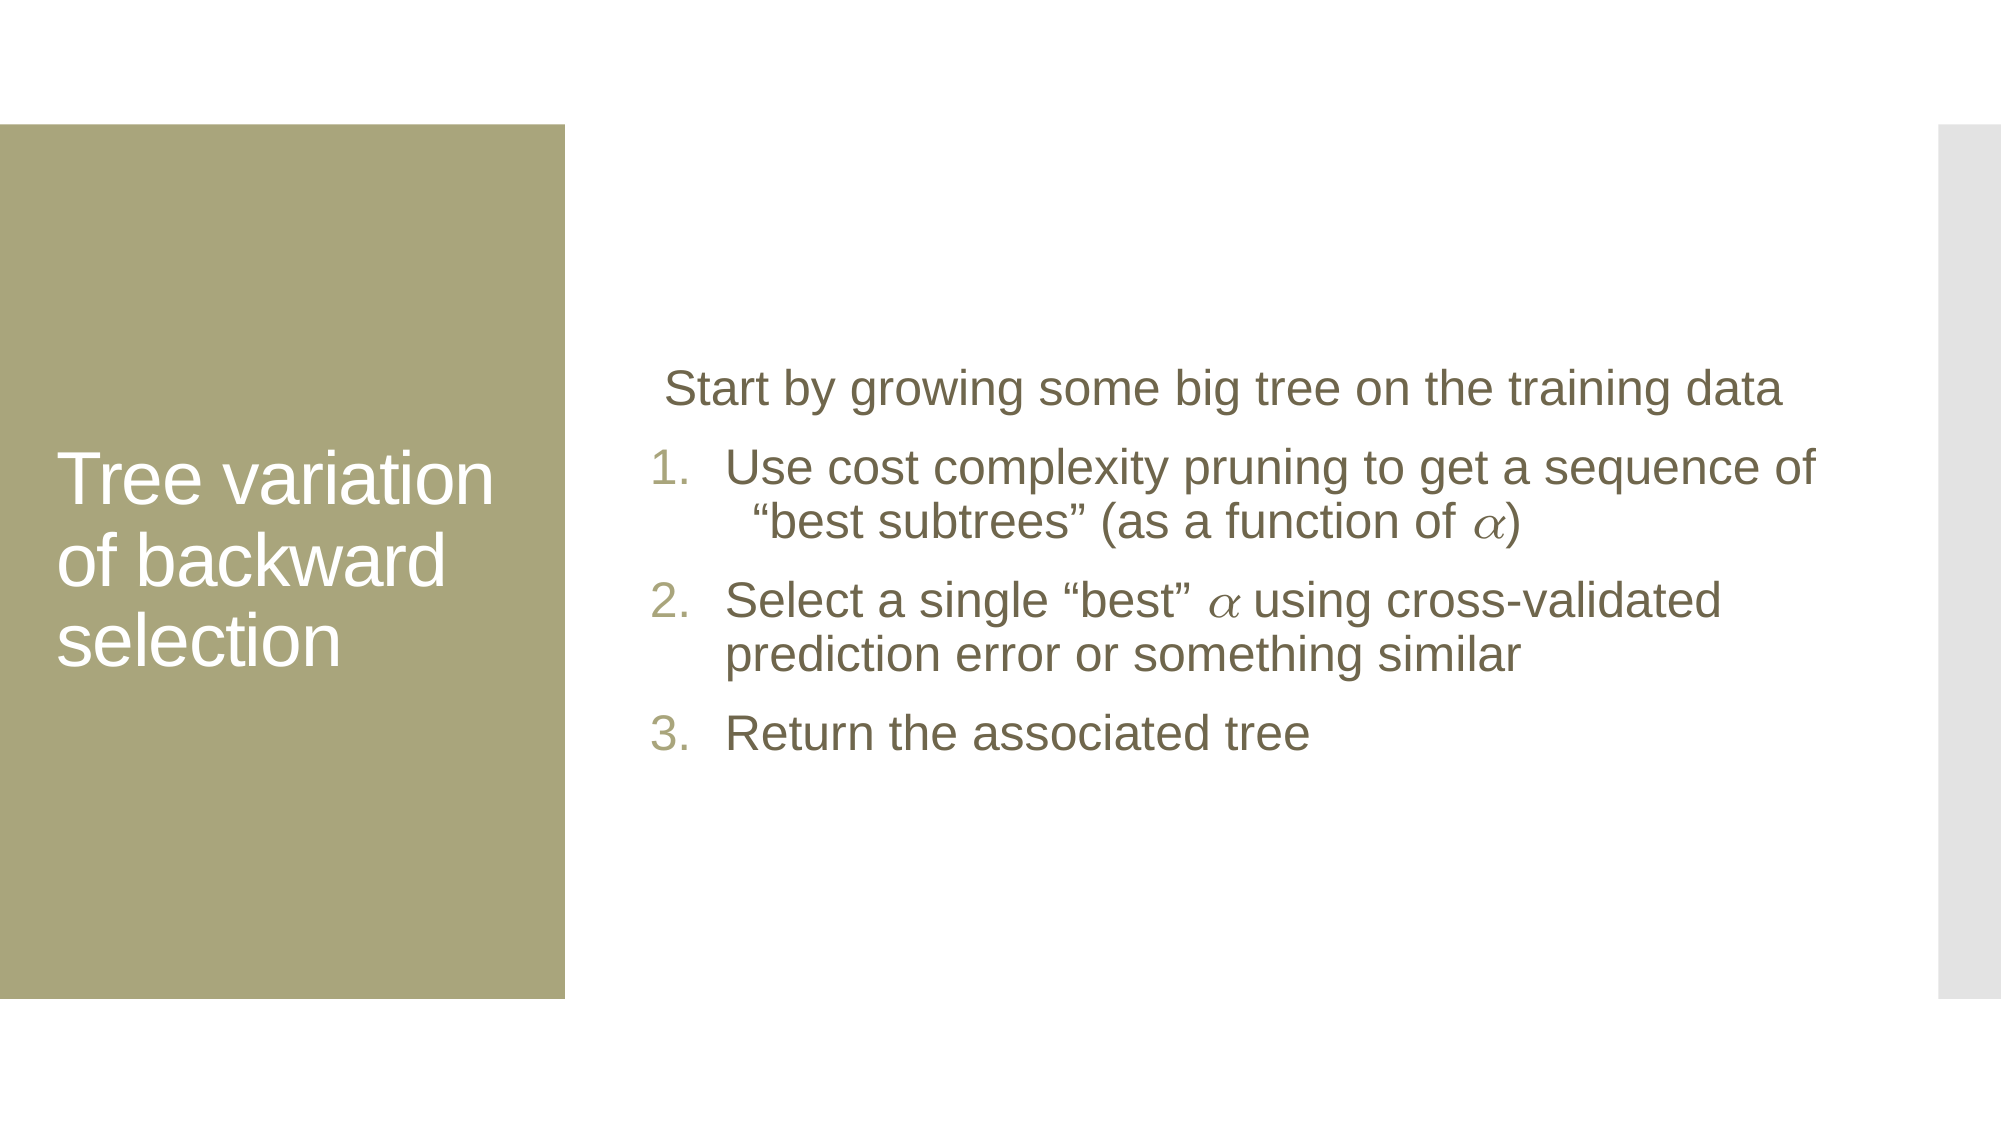

Start by growing some big tree on the training data
Use cost complexity pruning to get a sequence of   “best subtrees” (as a function of α)
Select a single “best” α using cross-validated prediction error or something similar
Return the associated tree
# Tree variation of backward selection